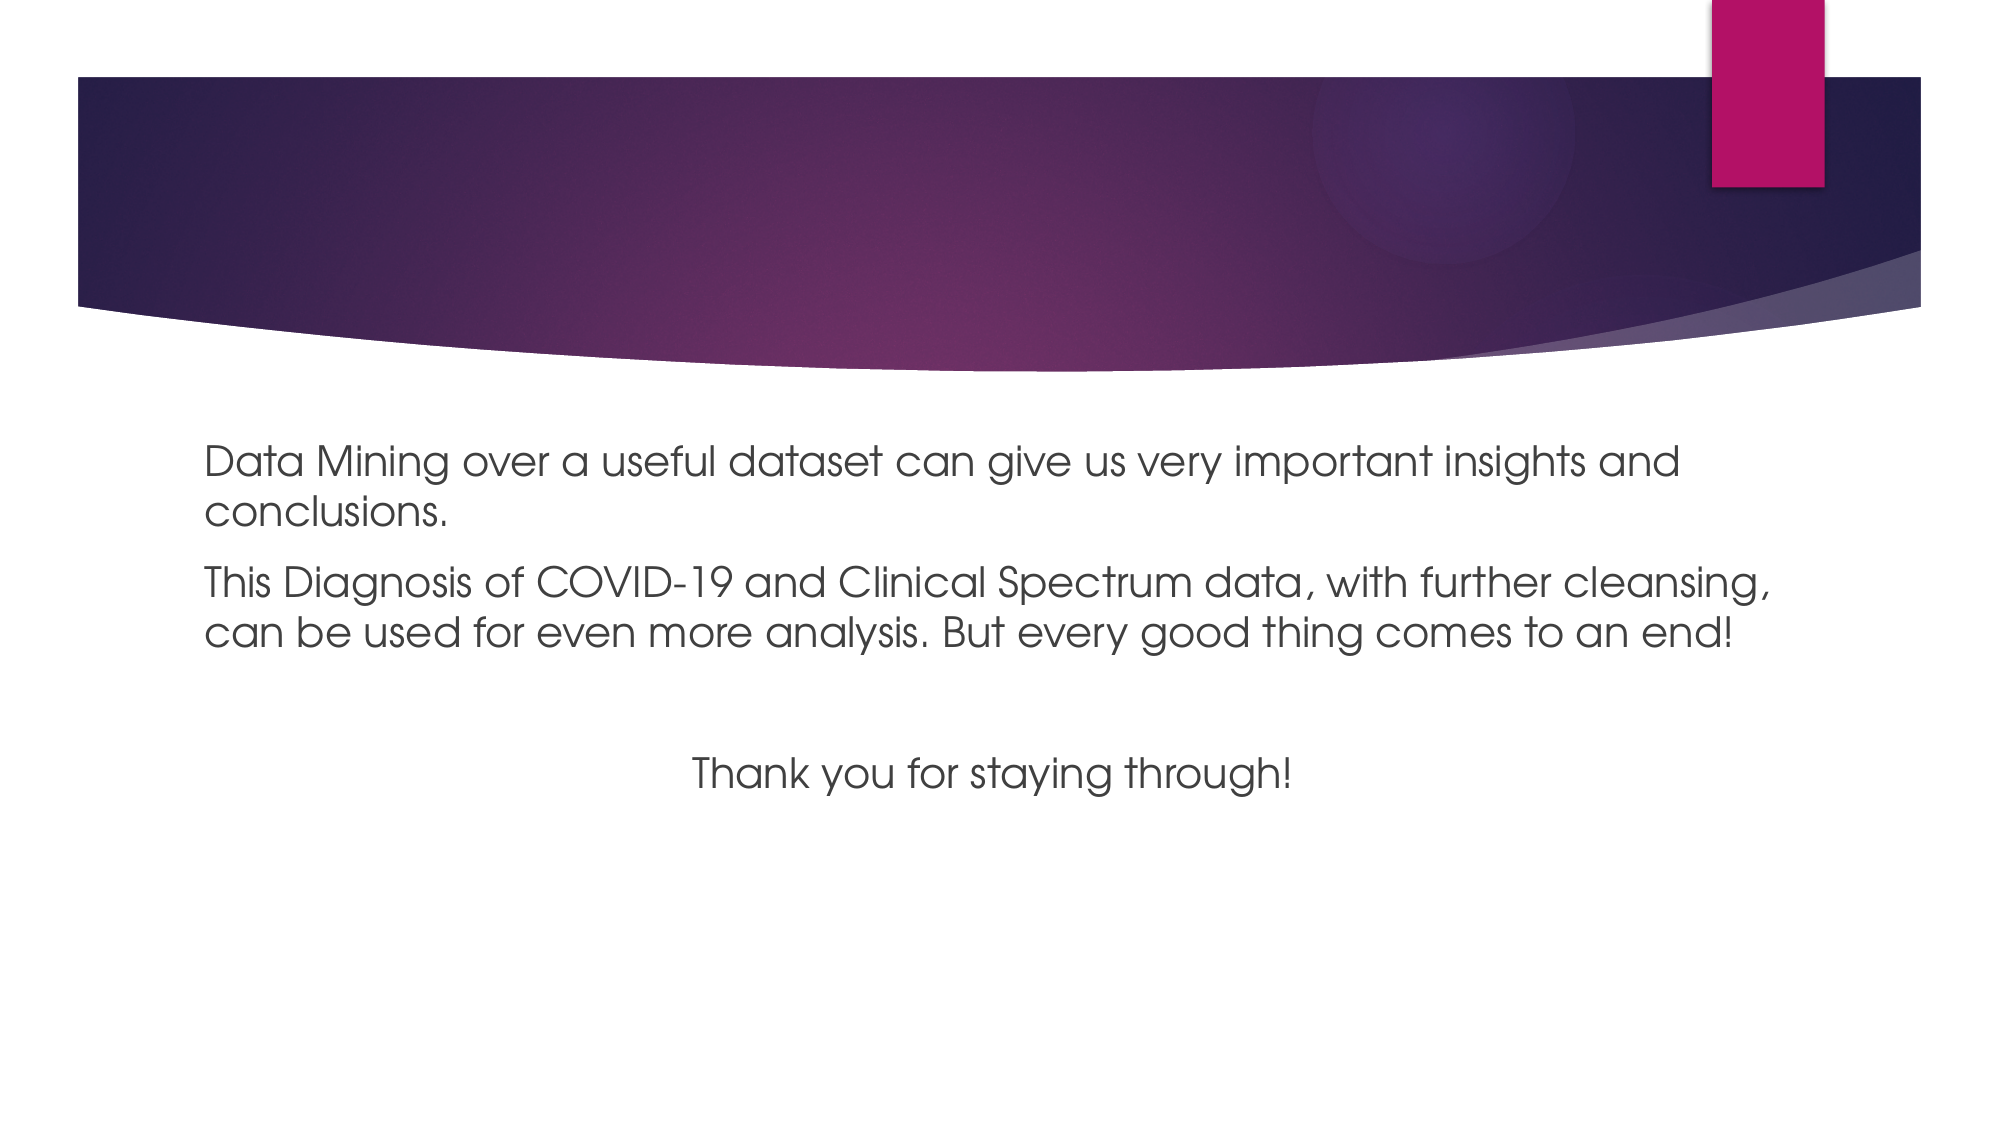

Data Mining over a useful dataset can give us very important insights and conclusions.
This Diagnosis of COVID-19 and Clinical Spectrum data, with further cleansing, can be used for even more analysis. But every good thing comes to an end!

Thank you for staying through!